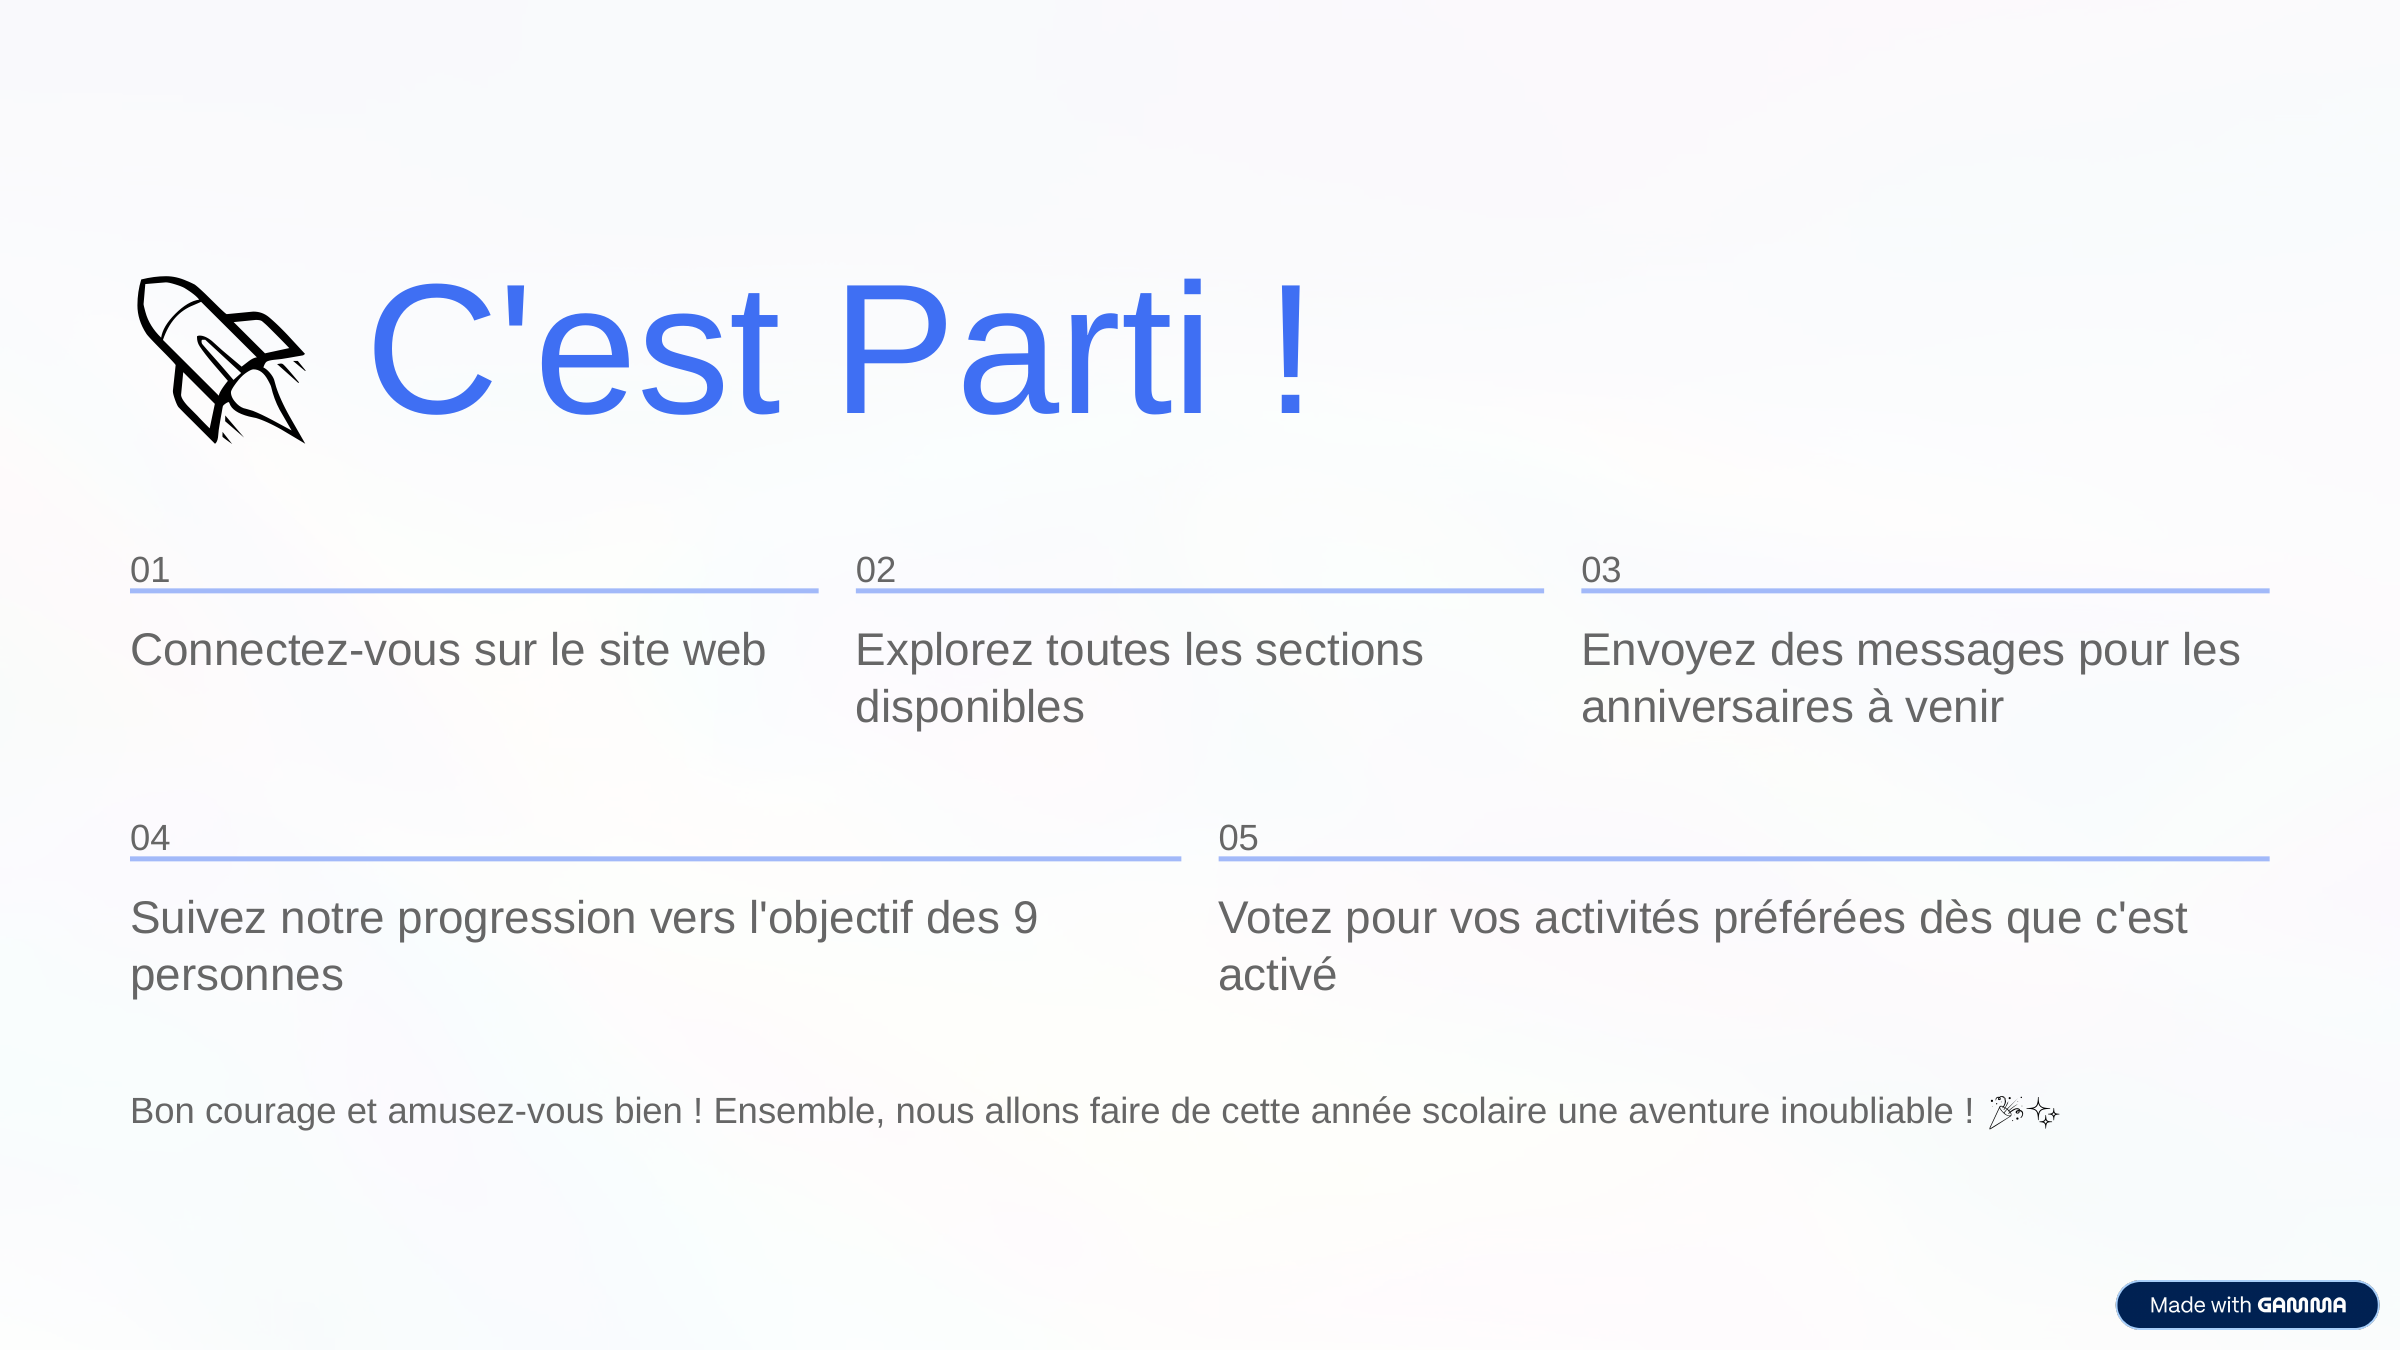

🚀 C'est Parti !
01
02
03

Connectez-vous sur le site web
Explorez toutes les sections disponibles
Envoyez des messages pour les anniversaires à venir
04
05

Suivez notre progression vers l'objectif des 9 personnes
Votez pour vos activités préférées dès que c'est activé
Bon courage et amusez-vous bien ! Ensemble, nous allons faire de cette année scolaire une aventure inoubliable ! 🎉✨